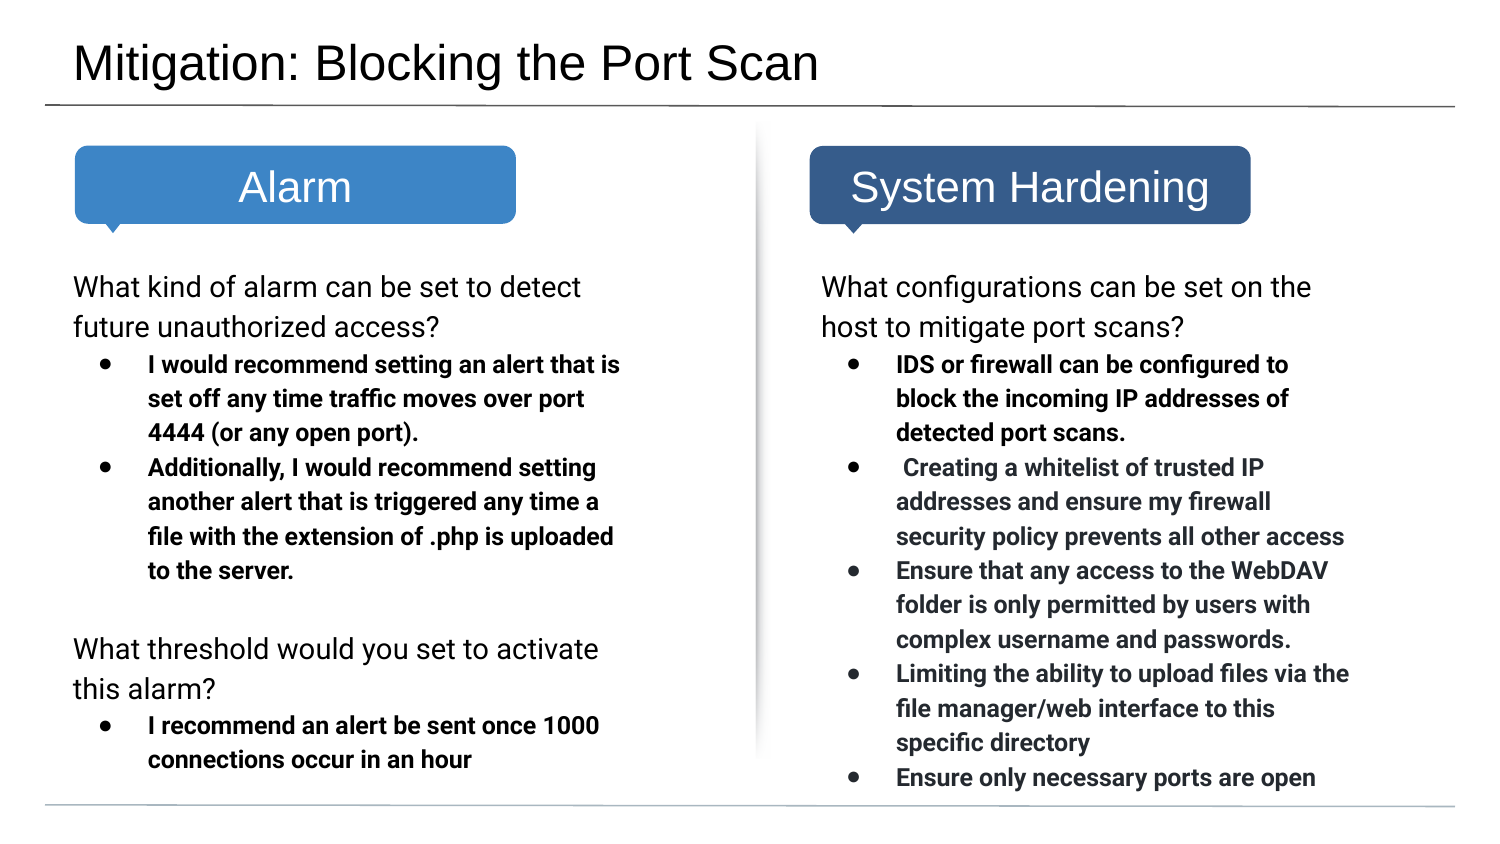

# Mitigation: Blocking the Port Scan
What kind of alarm can be set to detect future unauthorized access?
I would recommend setting an alert that is set off any time traffic moves over port 4444 (or any open port).
Additionally, I would recommend setting another alert that is triggered any time a file with the extension of .php is uploaded to the server.

What threshold would you set to activate this alarm?
I recommend an alert be sent once 1000 connections occur in an hour
What configurations can be set on the host to mitigate port scans?
IDS or firewall can be configured to block the incoming IP addresses of detected port scans.
 Creating a whitelist of trusted IP addresses and ensure my firewall security policy prevents all other access
Ensure that any access to the WebDAV folder is only permitted by users with complex username and passwords.
Limiting the ability to upload files via the file manager/web interface to this specific directory
Ensure only necessary ports are open